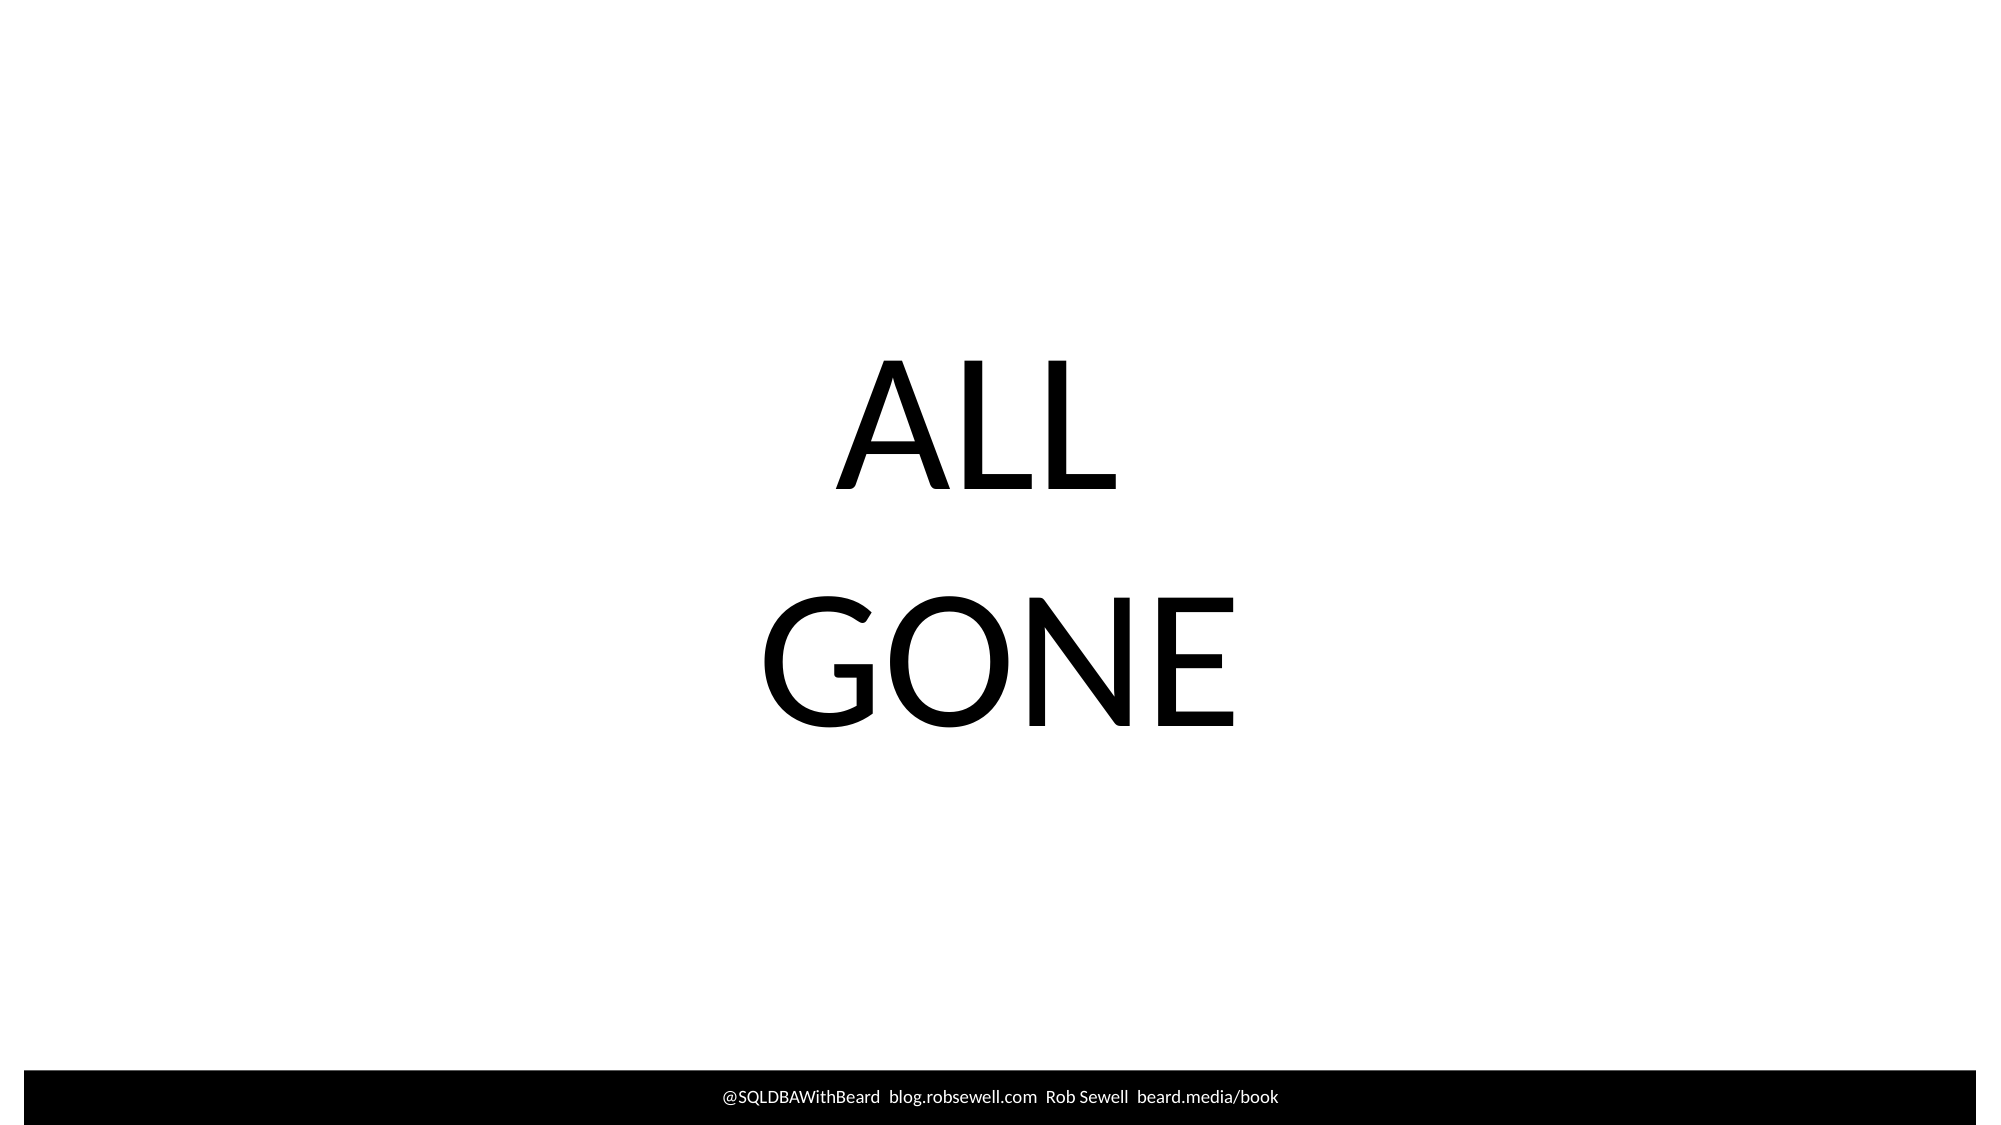

ALL
GONE
@SQLDBAWithBeard  blog.robsewell.com  Rob Sewell  beard.media/book